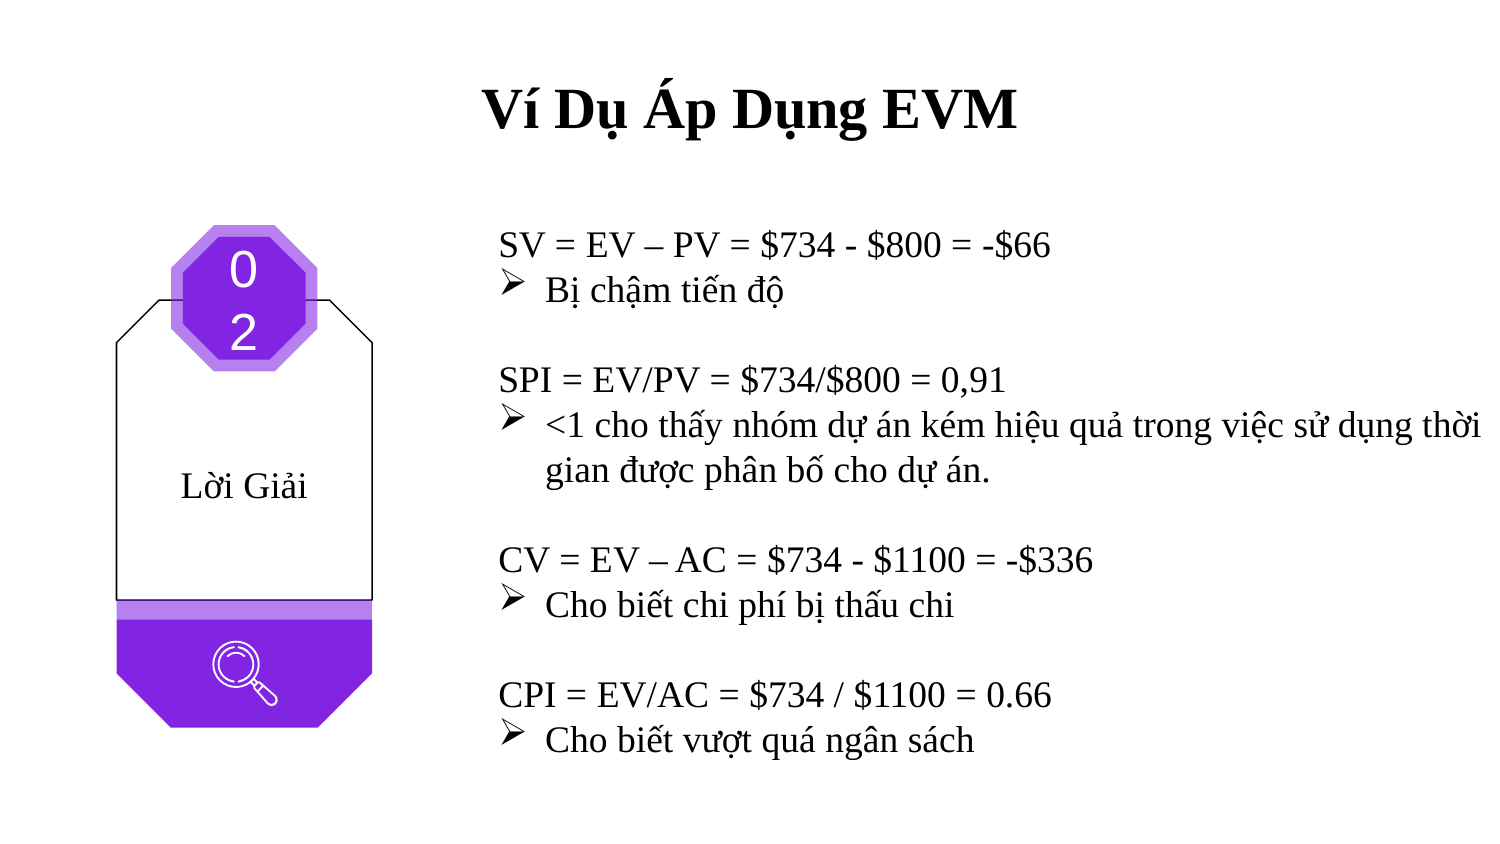

# Ví Dụ Áp Dụng EVM
SV = EV – PV = $734 - $800 = -$66
Bị chậm tiến độ

SPI = EV/PV = $734/$800 = 0,91
<1 cho thấy nhóm dự án kém hiệu quả trong việc sử dụng thời gian được phân bố cho dự án.

CV = EV – AC = $734 - $1100 = -$336
Cho biết chi phí bị thấu chi

CPI = EV/AC = $734 / $1100 = 0.66
Cho biết vượt quá ngân sách

02
Lời Giải